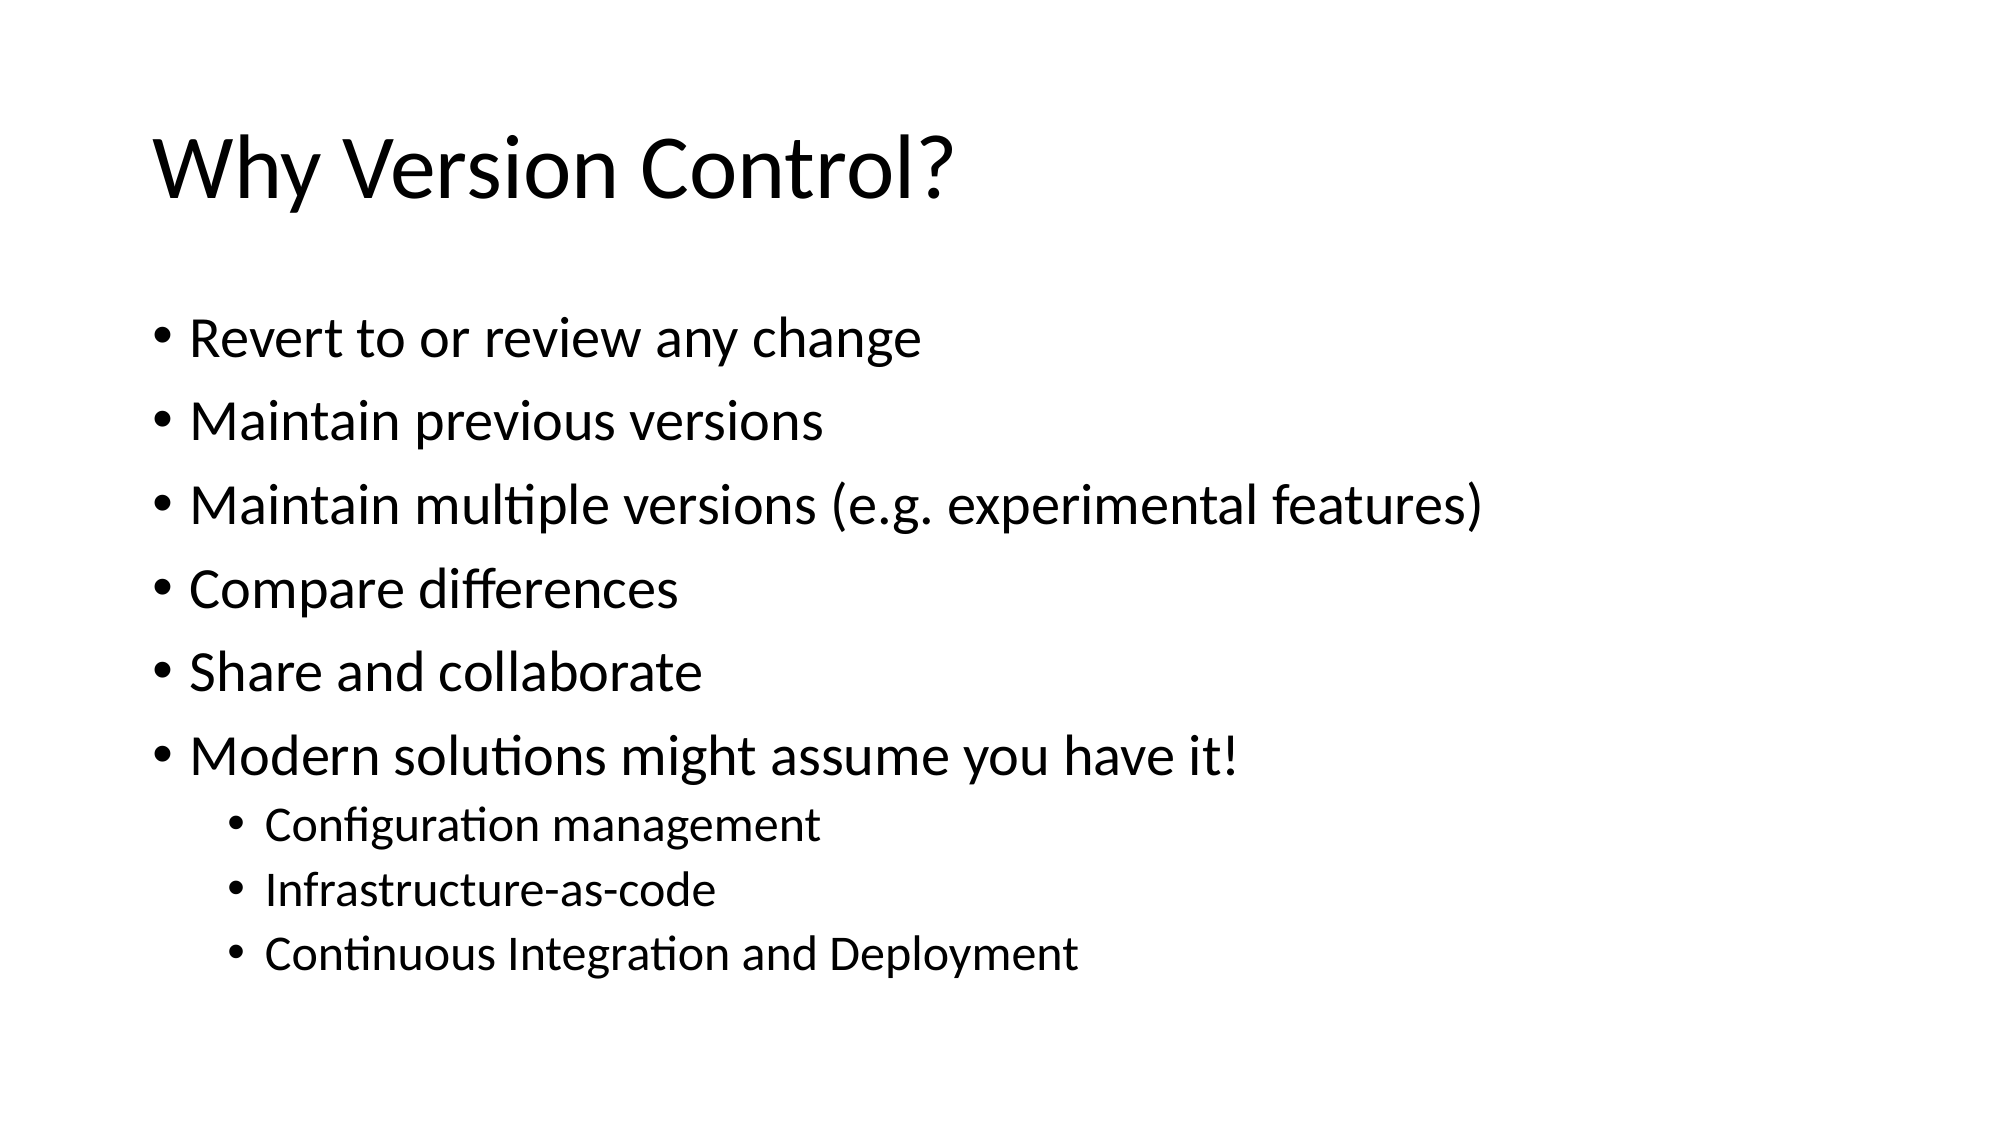

# Why Version Control?
Revert to or review any change
Maintain previous versions
Maintain multiple versions (e.g. experimental features)
Compare differences
Share and collaborate
Modern solutions might assume you have it!
Configuration management
Infrastructure-as-code
Continuous Integration and Deployment